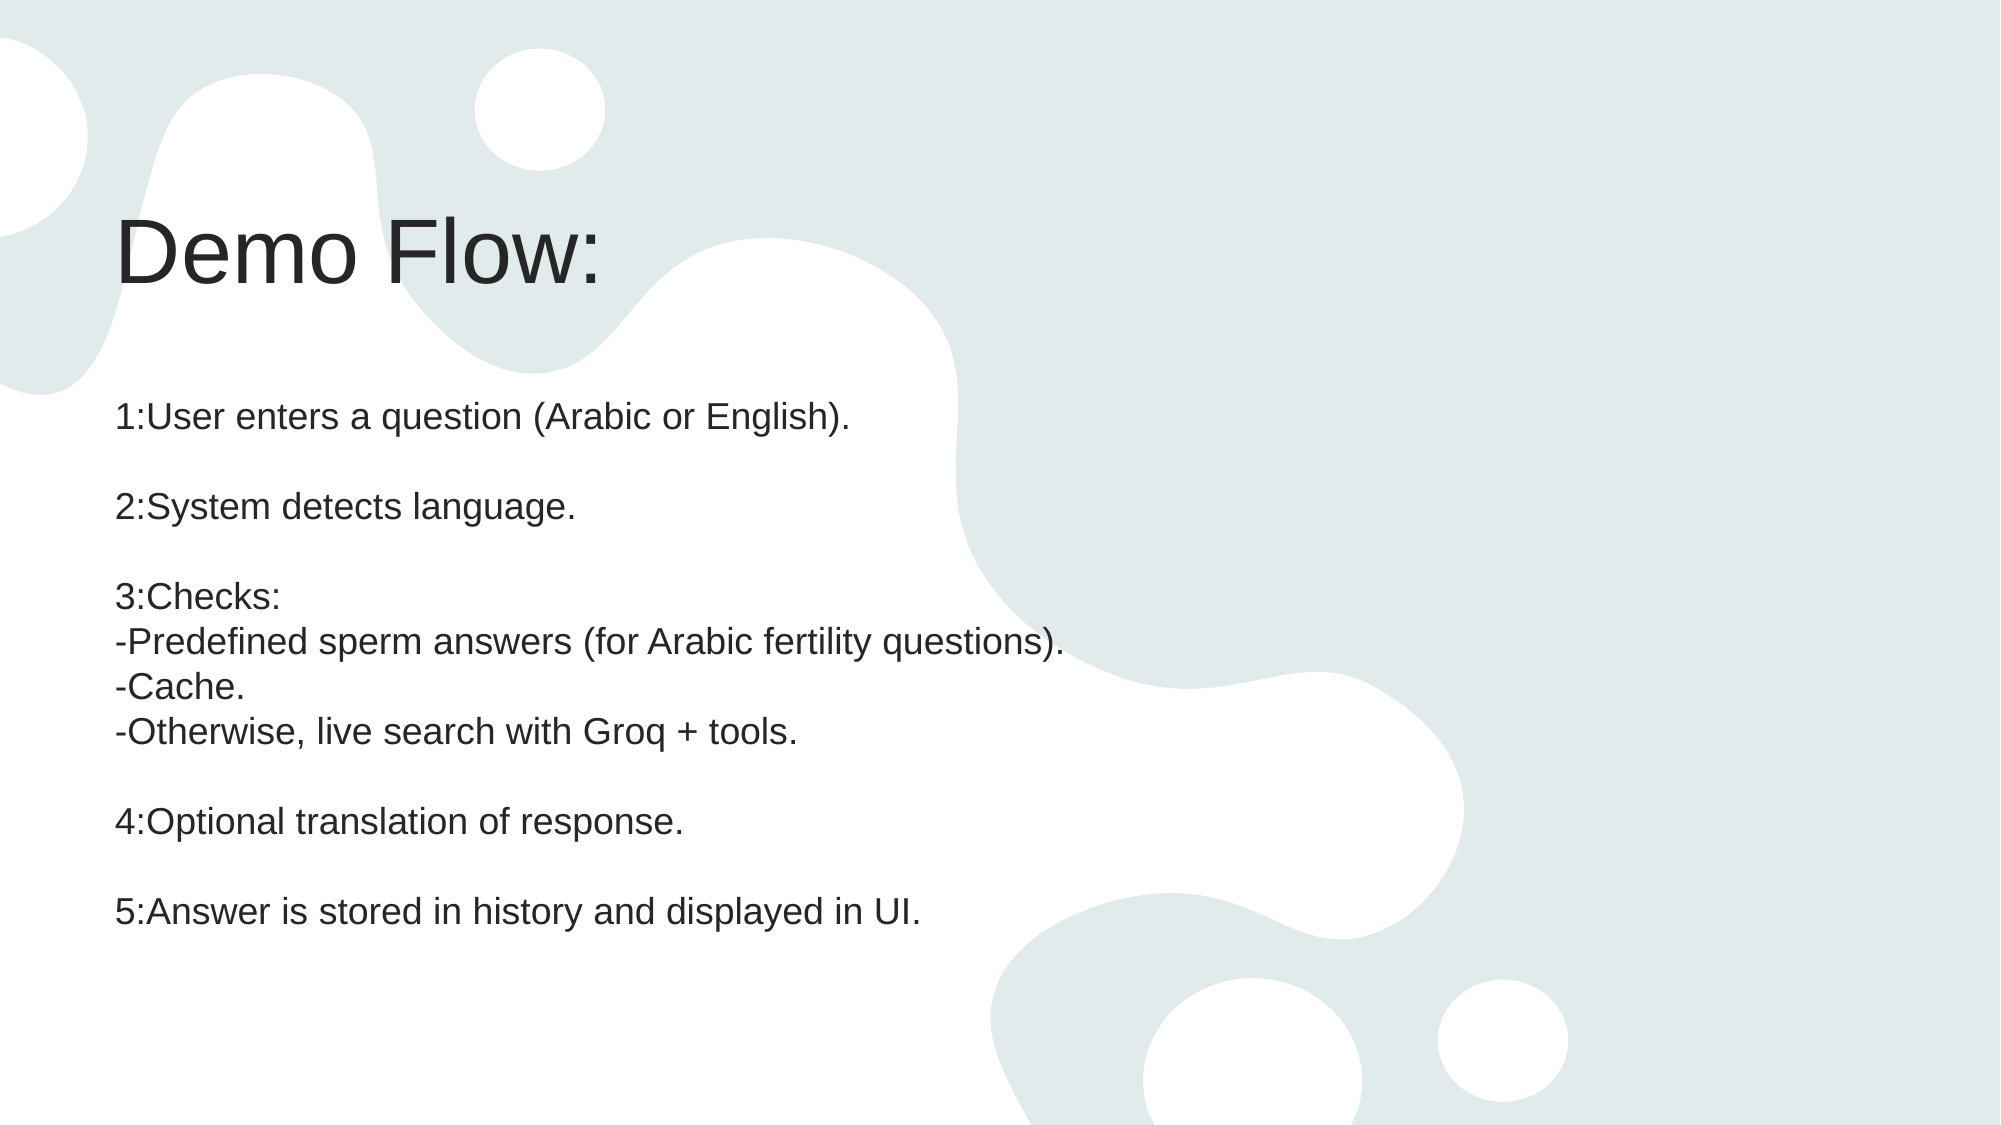

# Demo Flow:

1:User enters a question (Arabic or English).

2:System detects language.

3:Checks:
-Predefined sperm answers (for Arabic fertility questions).
-Cache.
-Otherwise, live search with Groq + tools.

4:Optional translation of response.

5:Answer is stored in history and displayed in UI.